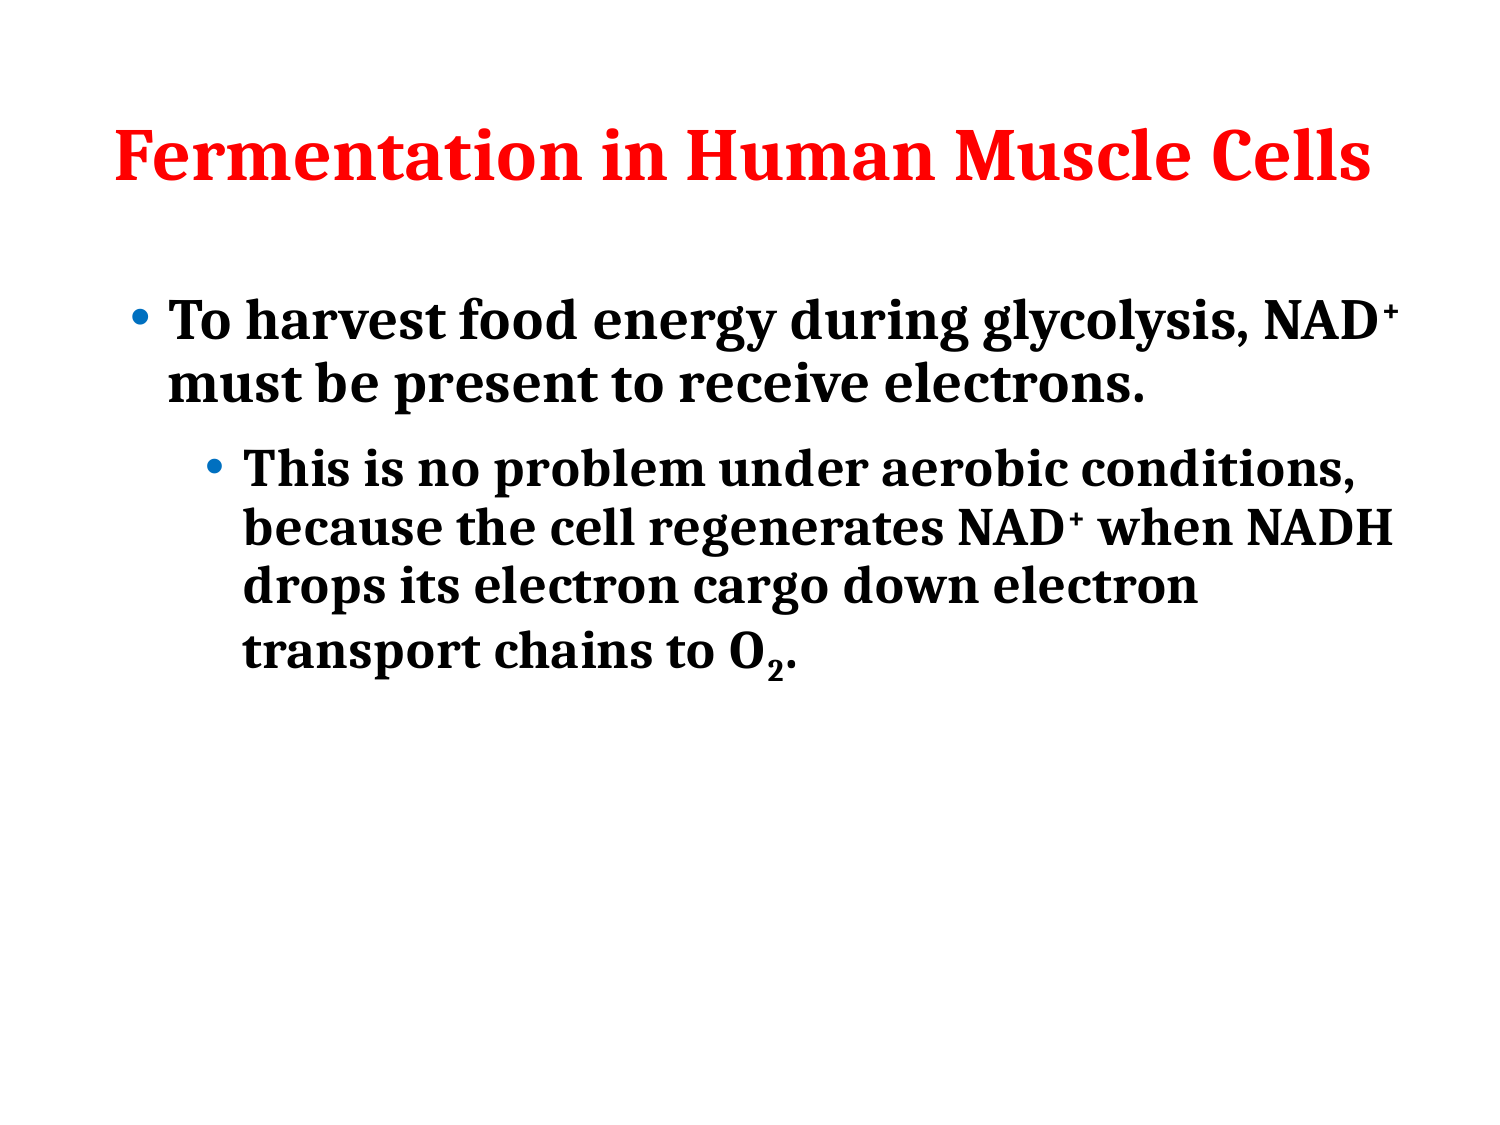

# Fermentation in Human Muscle Cells
To harvest food energy during glycolysis, NAD+ must be present to receive electrons.
This is no problem under aerobic conditions, because the cell regenerates NAD+ when NADH drops its electron cargo down electron transport chains to O2.